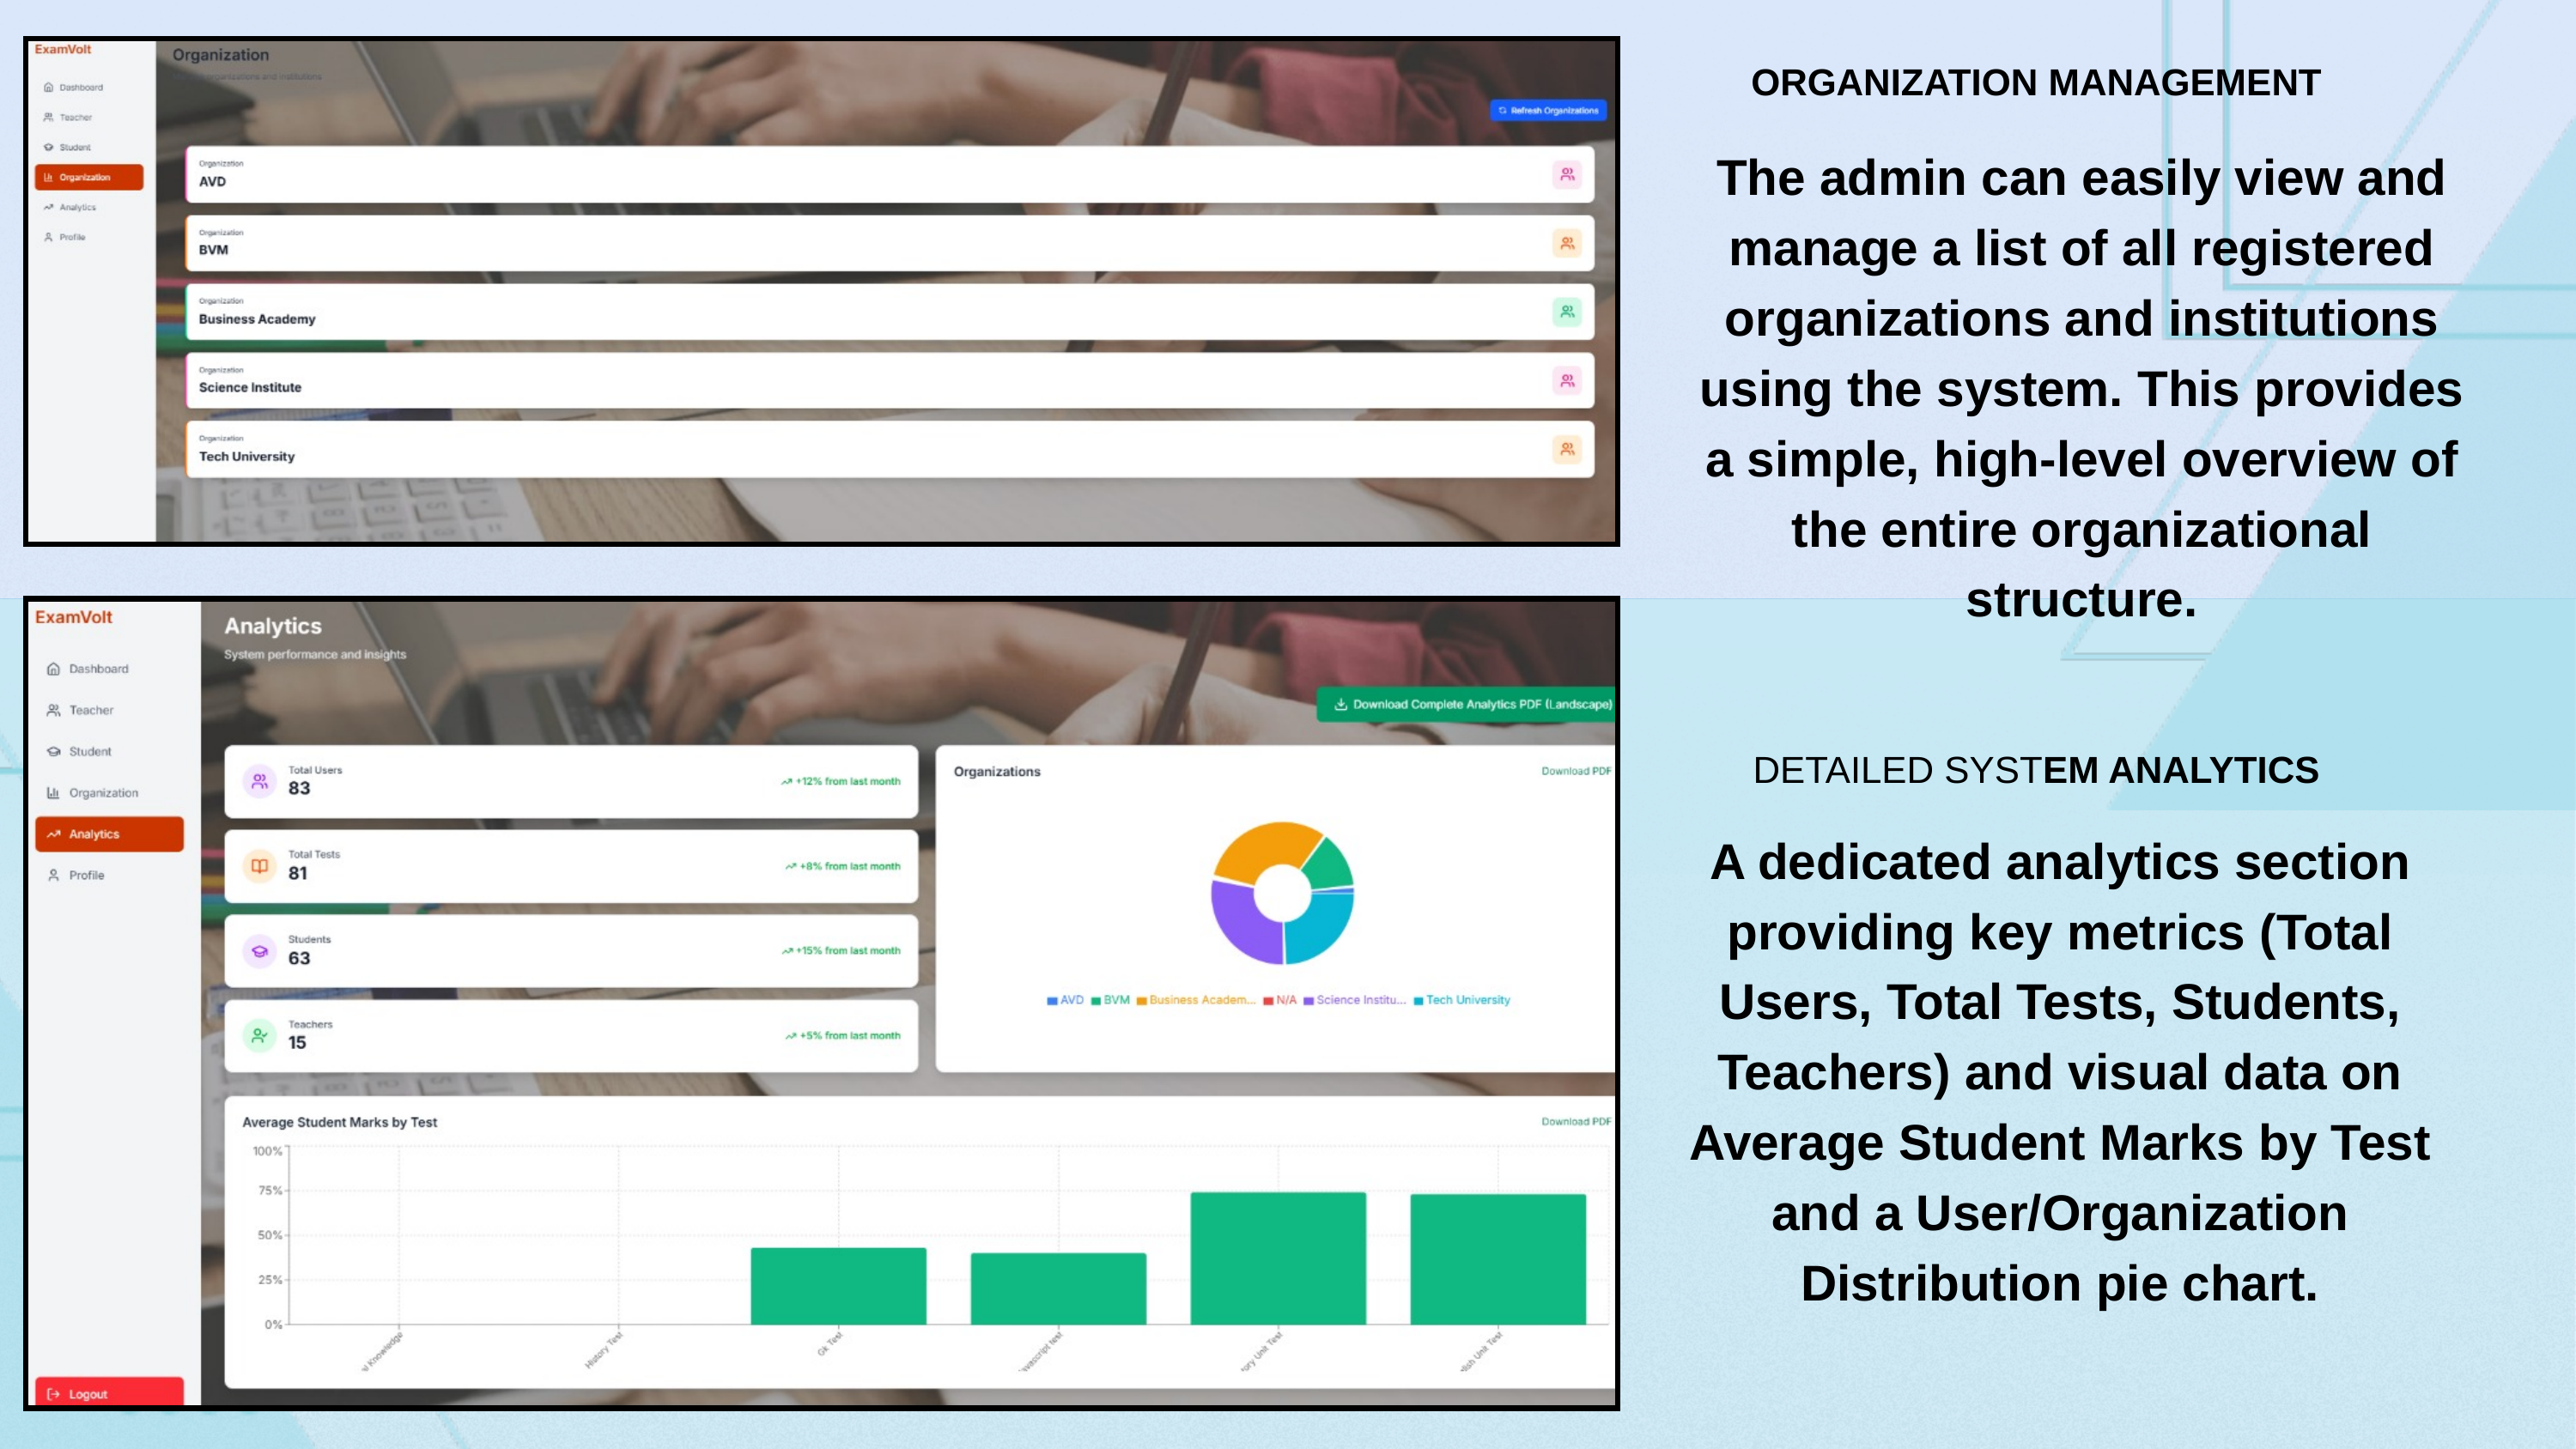

ORGANIZATION MANAGEMENT
The admin can easily view and manage a list of all registered organizations and institutions using the system. This provides a simple, high-level overview of the entire organizational structure.

DETAILED SYSTEM ANALYTICS
A dedicated analytics section providing key metrics (Total Users, Total Tests, Students, Teachers) and visual data on Average Student Marks by Test and a User/Organization Distribution pie chart.